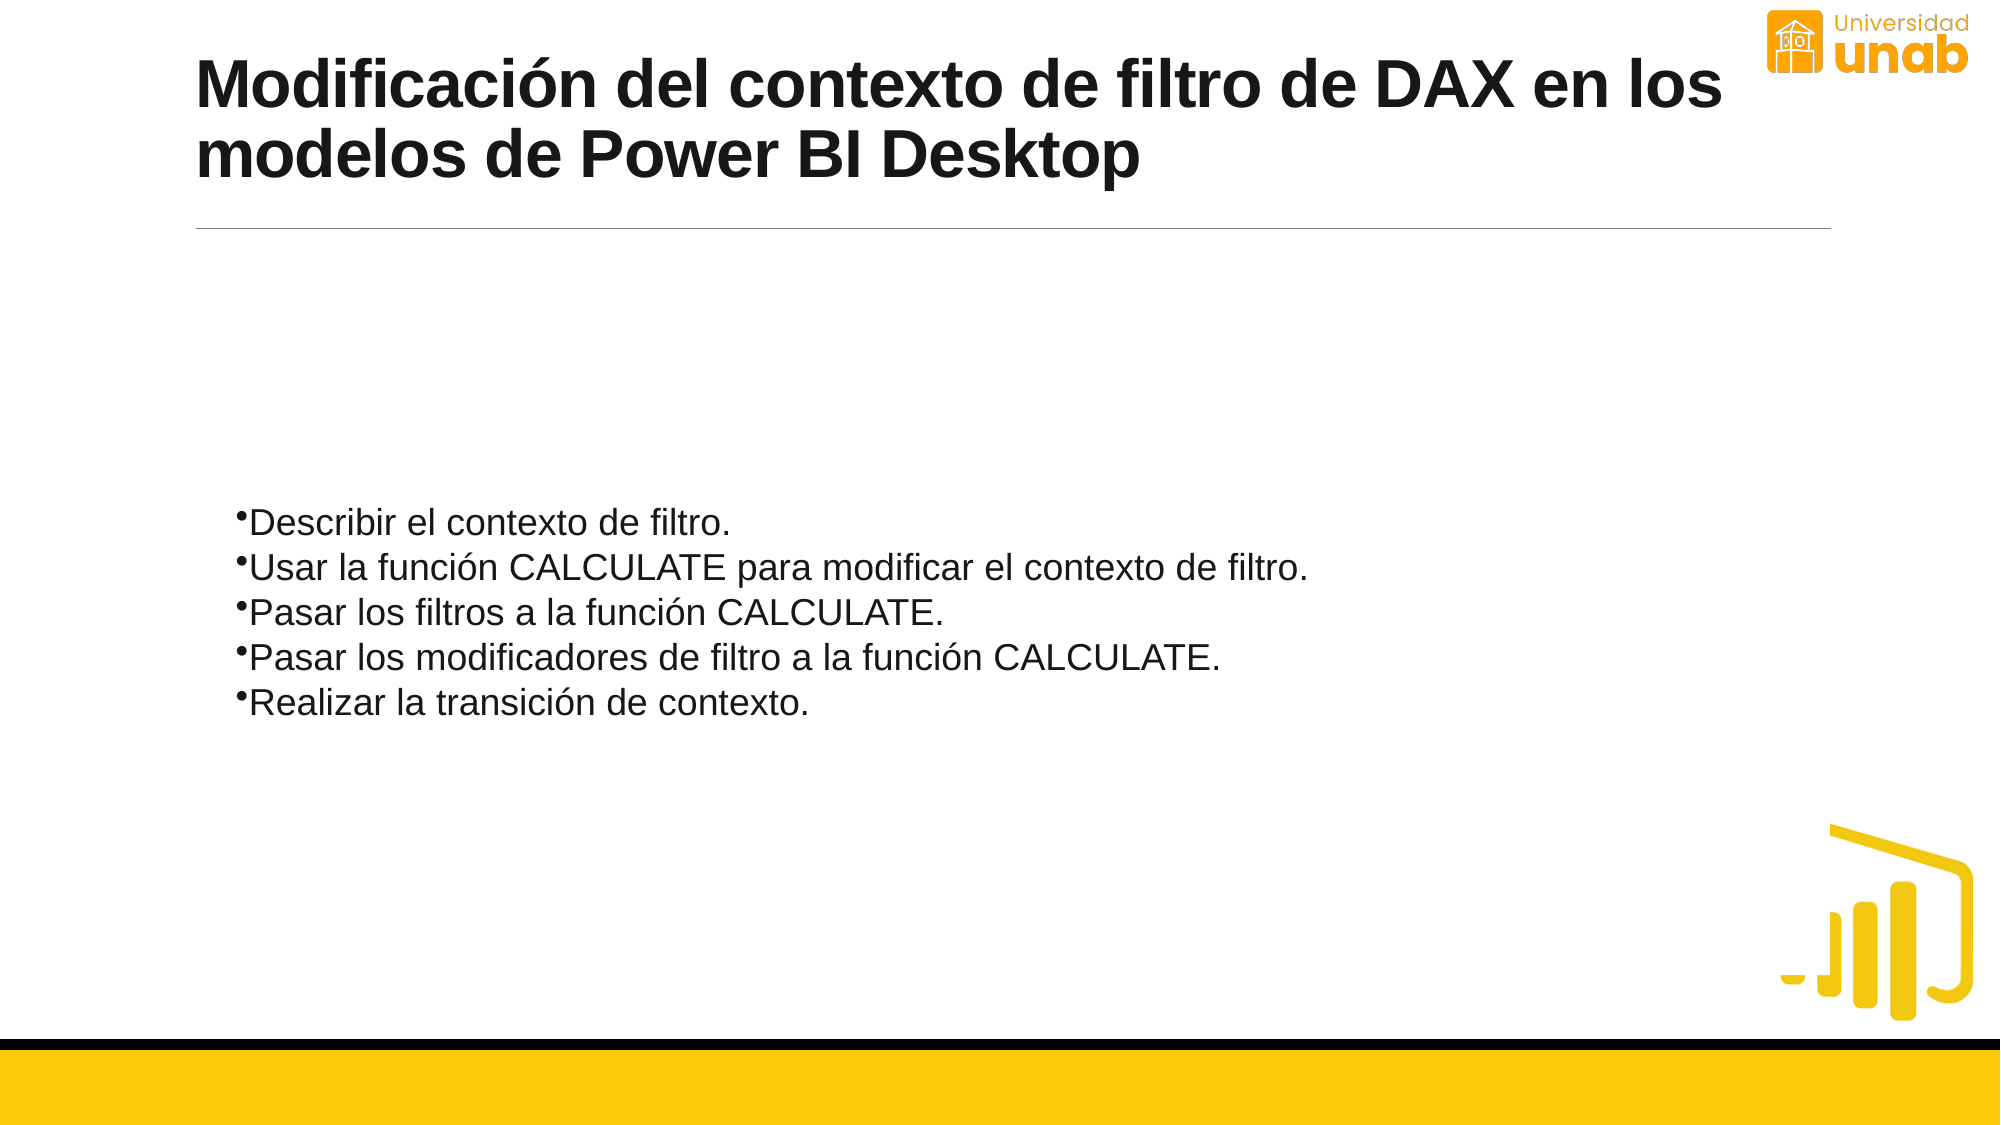

# Modificación del contexto de filtro de DAX en los modelos de Power BI Desktop

Describir el contexto de filtro.
Usar la función CALCULATE para modificar el contexto de filtro.
Pasar los filtros a la función CALCULATE.
Pasar los modificadores de filtro a la función CALCULATE.
Realizar la transición de contexto.